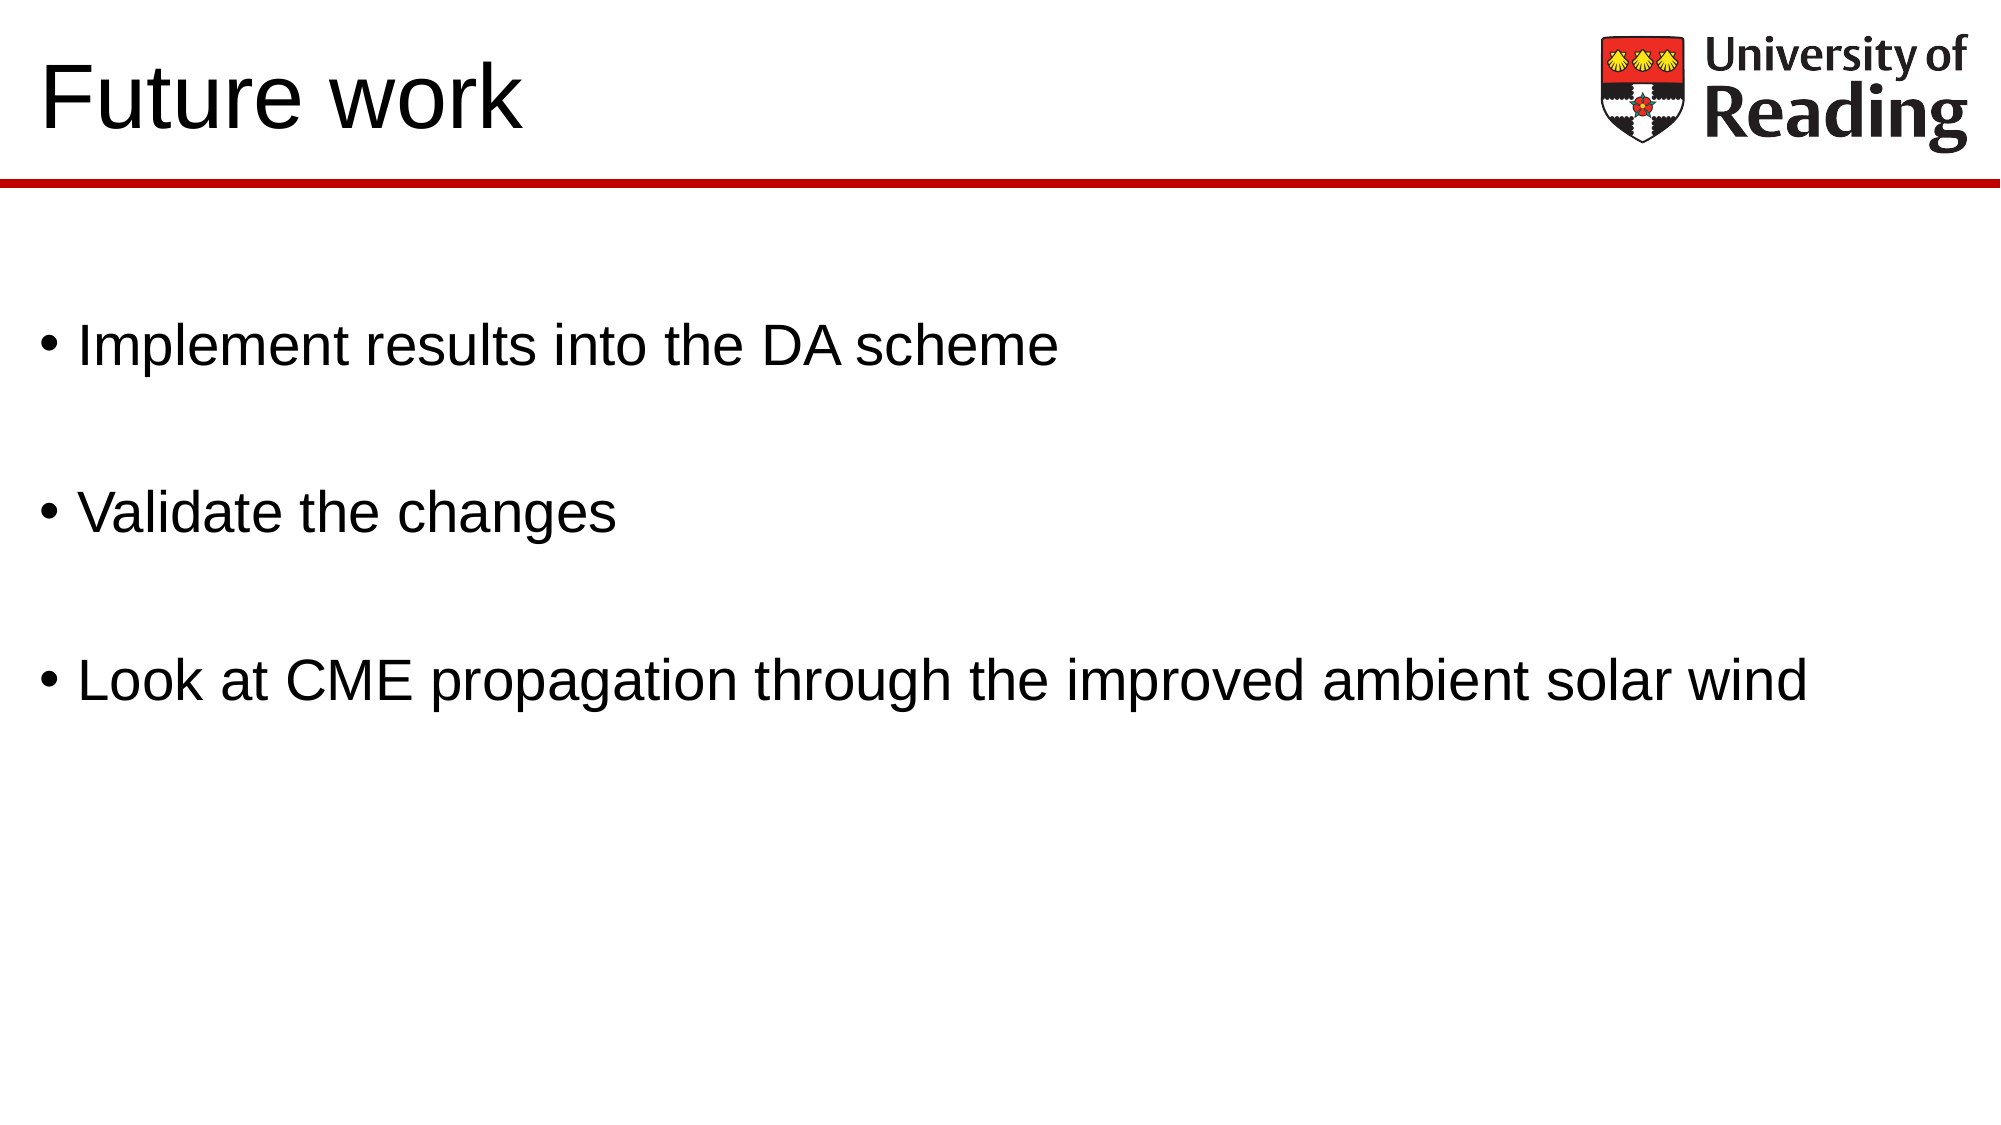

# Future work

Implement results into the DA scheme

Validate the changes

Look at CME propagation through the improved ambient solar wind